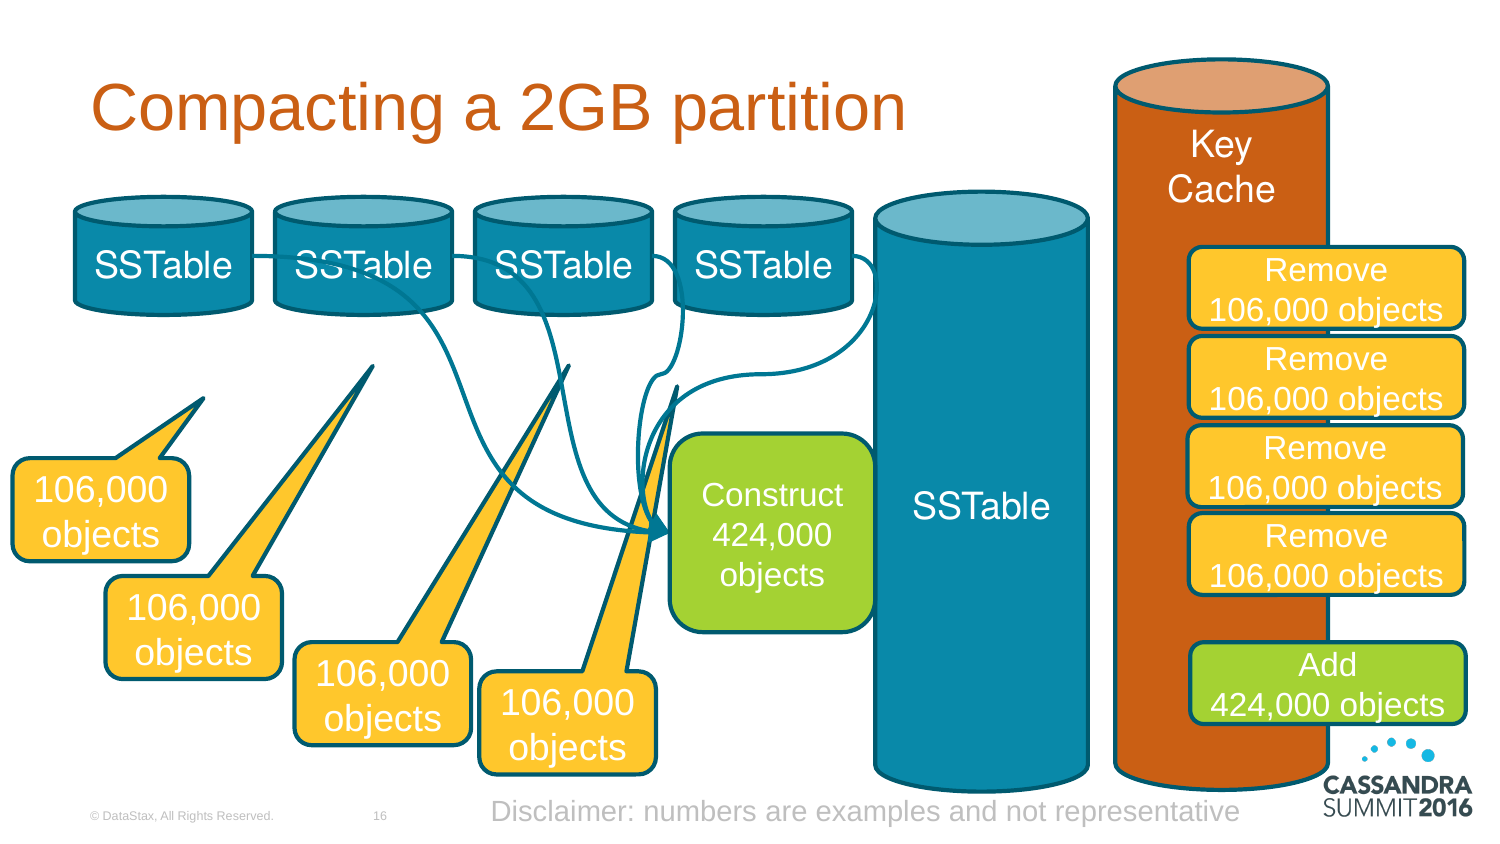

# Compacting a 2GB partition
Key
Cache
SSTable
SSTable
SSTable
SSTable
SSTable
Remove 106,000 objects
Remove 106,000 objects
Remove 106,000 objects
Construct
424,000
objects
106,000
objects
Remove 106,000 objects
106,000
objects
106,000
objects
Add
424,000 objects
106,000
objects
Disclaimer: numbers are examples and not representative
© DataStax, All Rights Reserved.
16